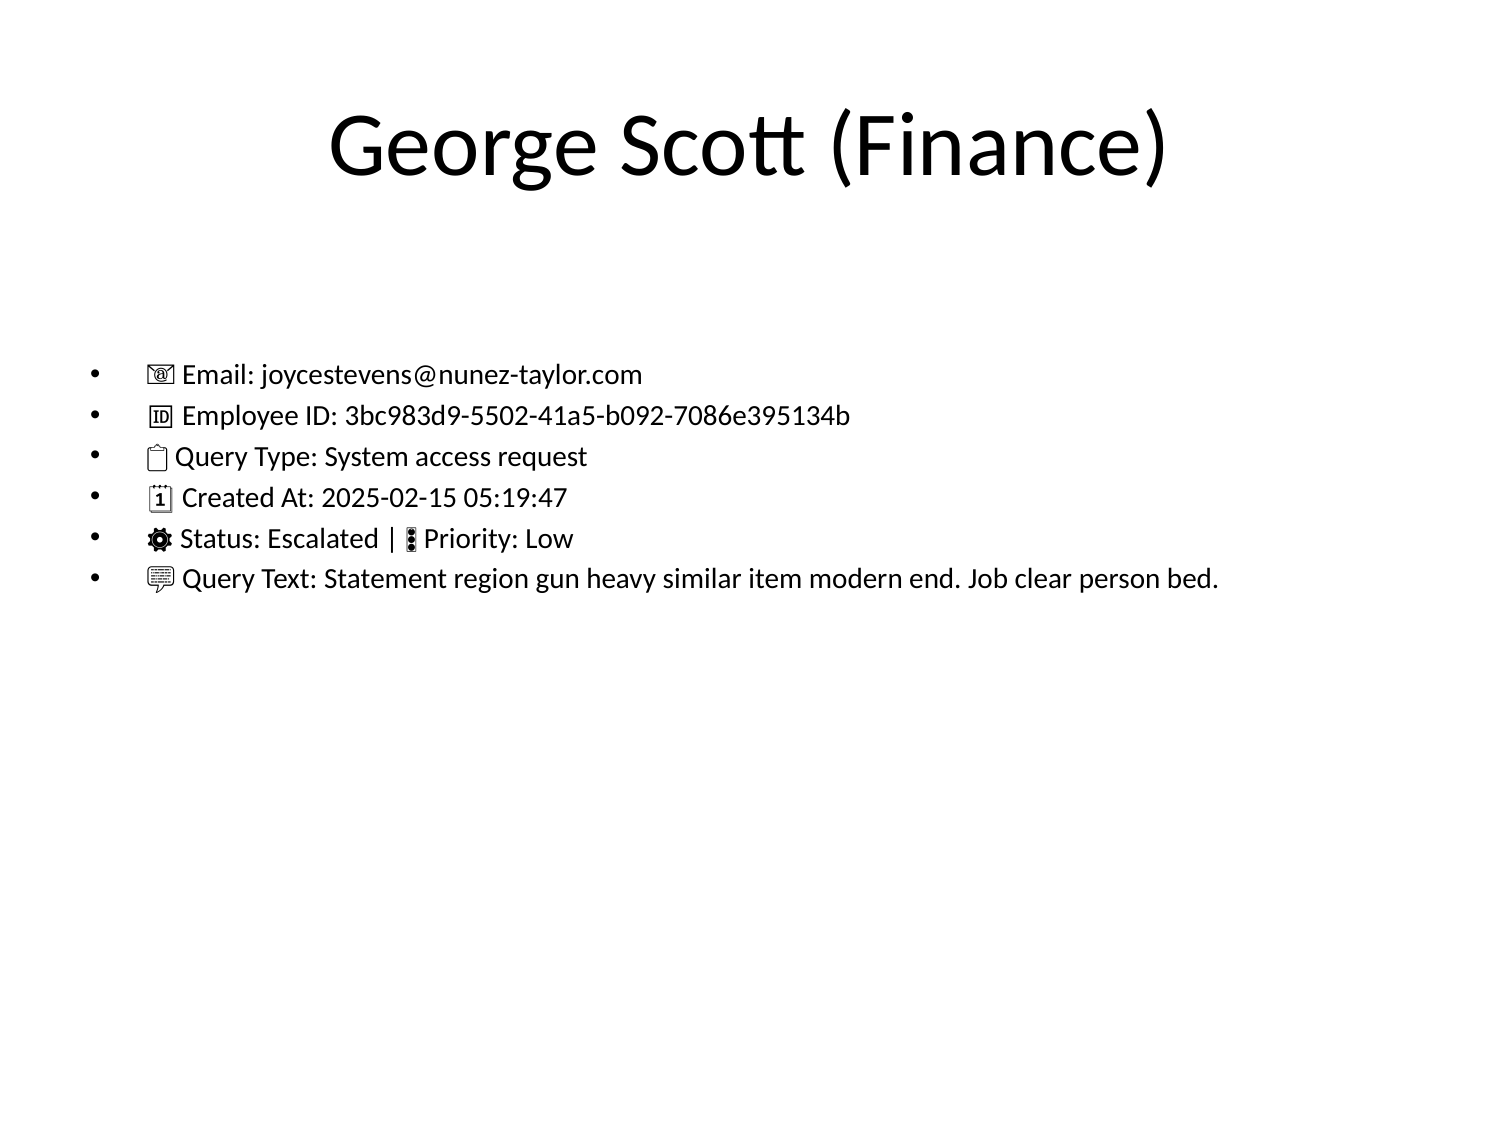

# George Scott (Finance)

📧 Email: joycestevens@nunez-taylor.com
🆔 Employee ID: 3bc983d9-5502-41a5-b092-7086e395134b
📋 Query Type: System access request
🗓 Created At: 2025-02-15 05:19:47
⚙ Status: Escalated | 🚦 Priority: Low
💬 Query Text: Statement region gun heavy similar item modern end. Job clear person bed.